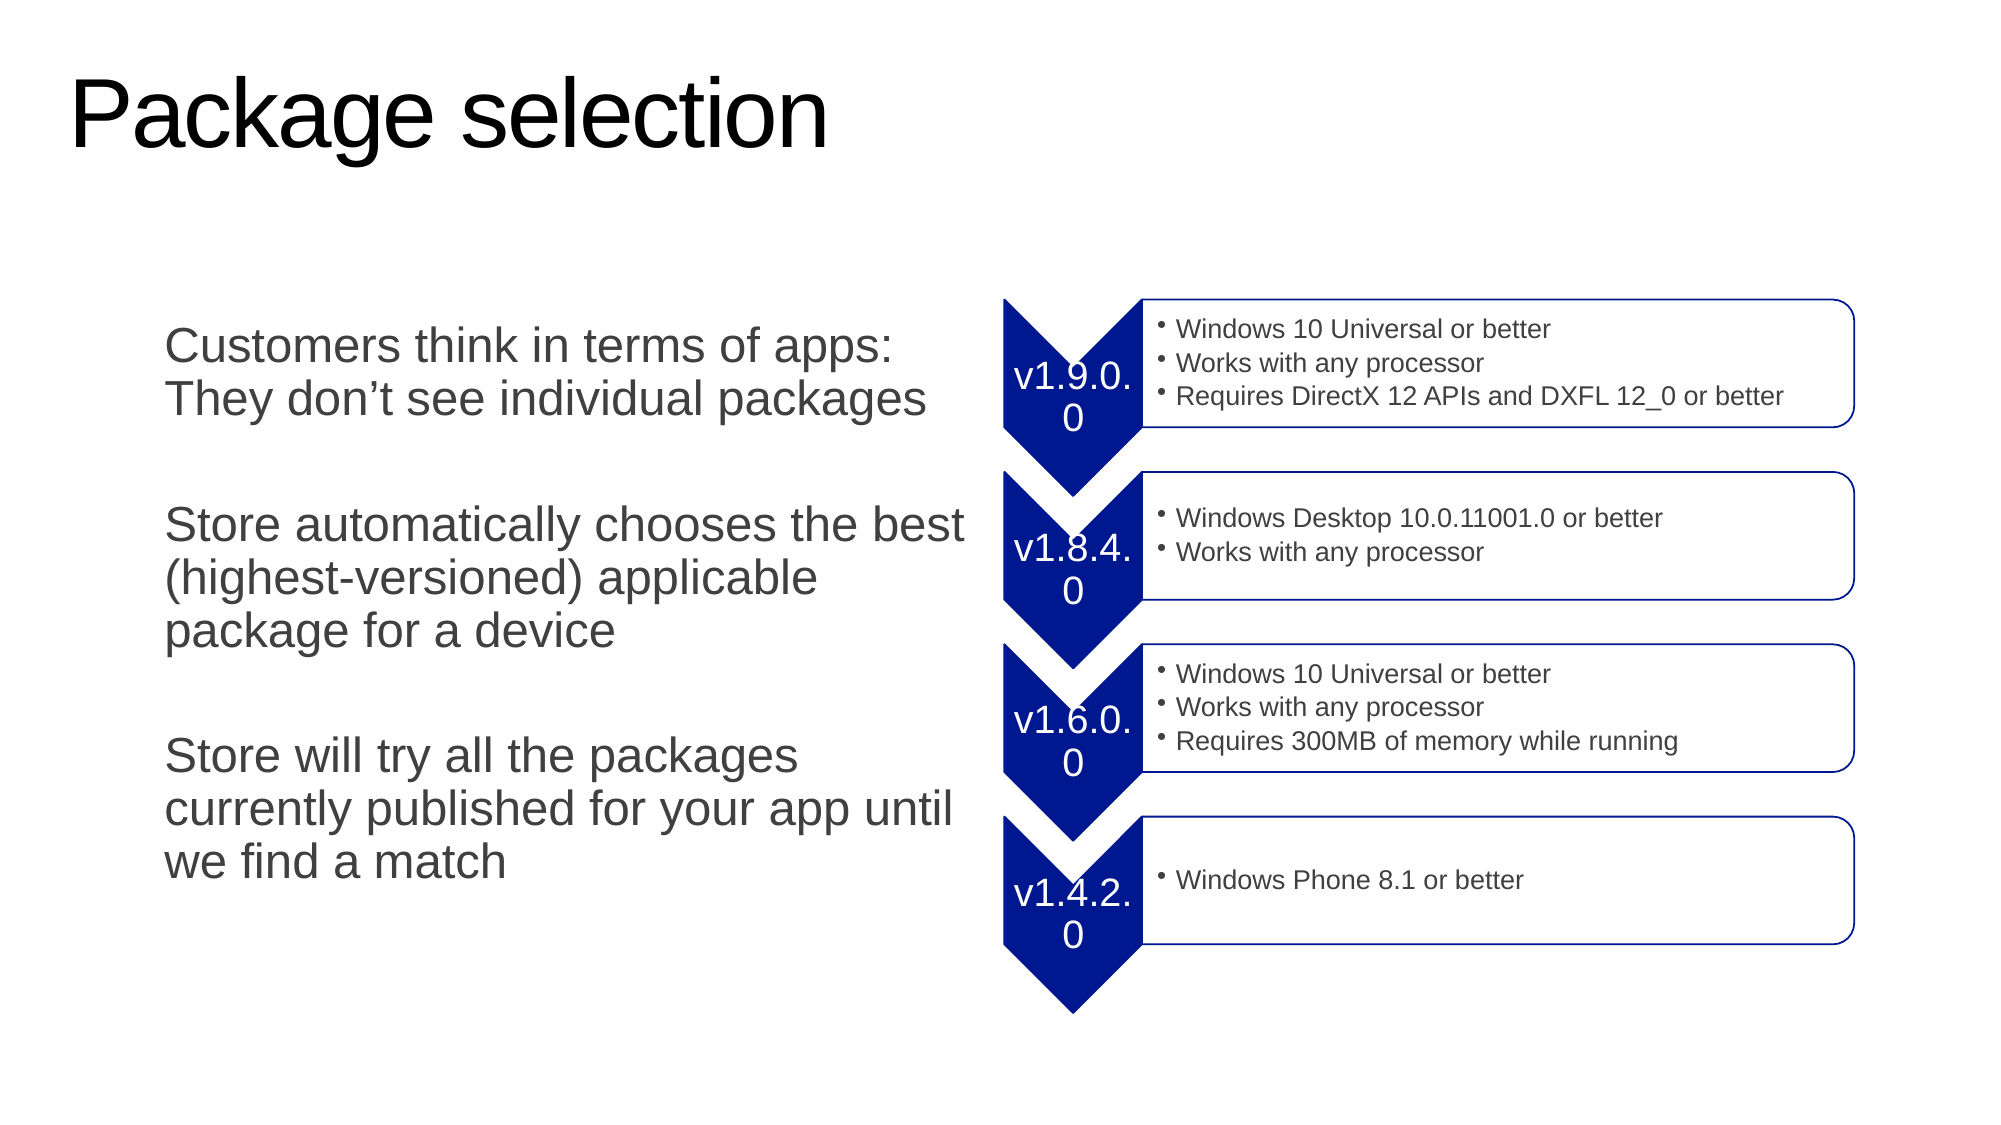

# Package selection
v1.9.0.0
Windows 10 Universal or better
Works with any processor
Requires DirectX 12 APIs and DXFL 12_0 or better
v1.8.4.0
Windows Desktop 10.0.11001.0 or better
Works with any processor
v1.6.0.0
Windows 10 Universal or better
Works with any processor
Requires 300MB of memory while running
v1.4.2.0
Windows Phone 8.1 or better
Customers think in terms of apps: They don’t see individual packages

Store automatically chooses the best (highest-versioned) applicable package for a device

Store will try all the packages currently published for your app until we find a match